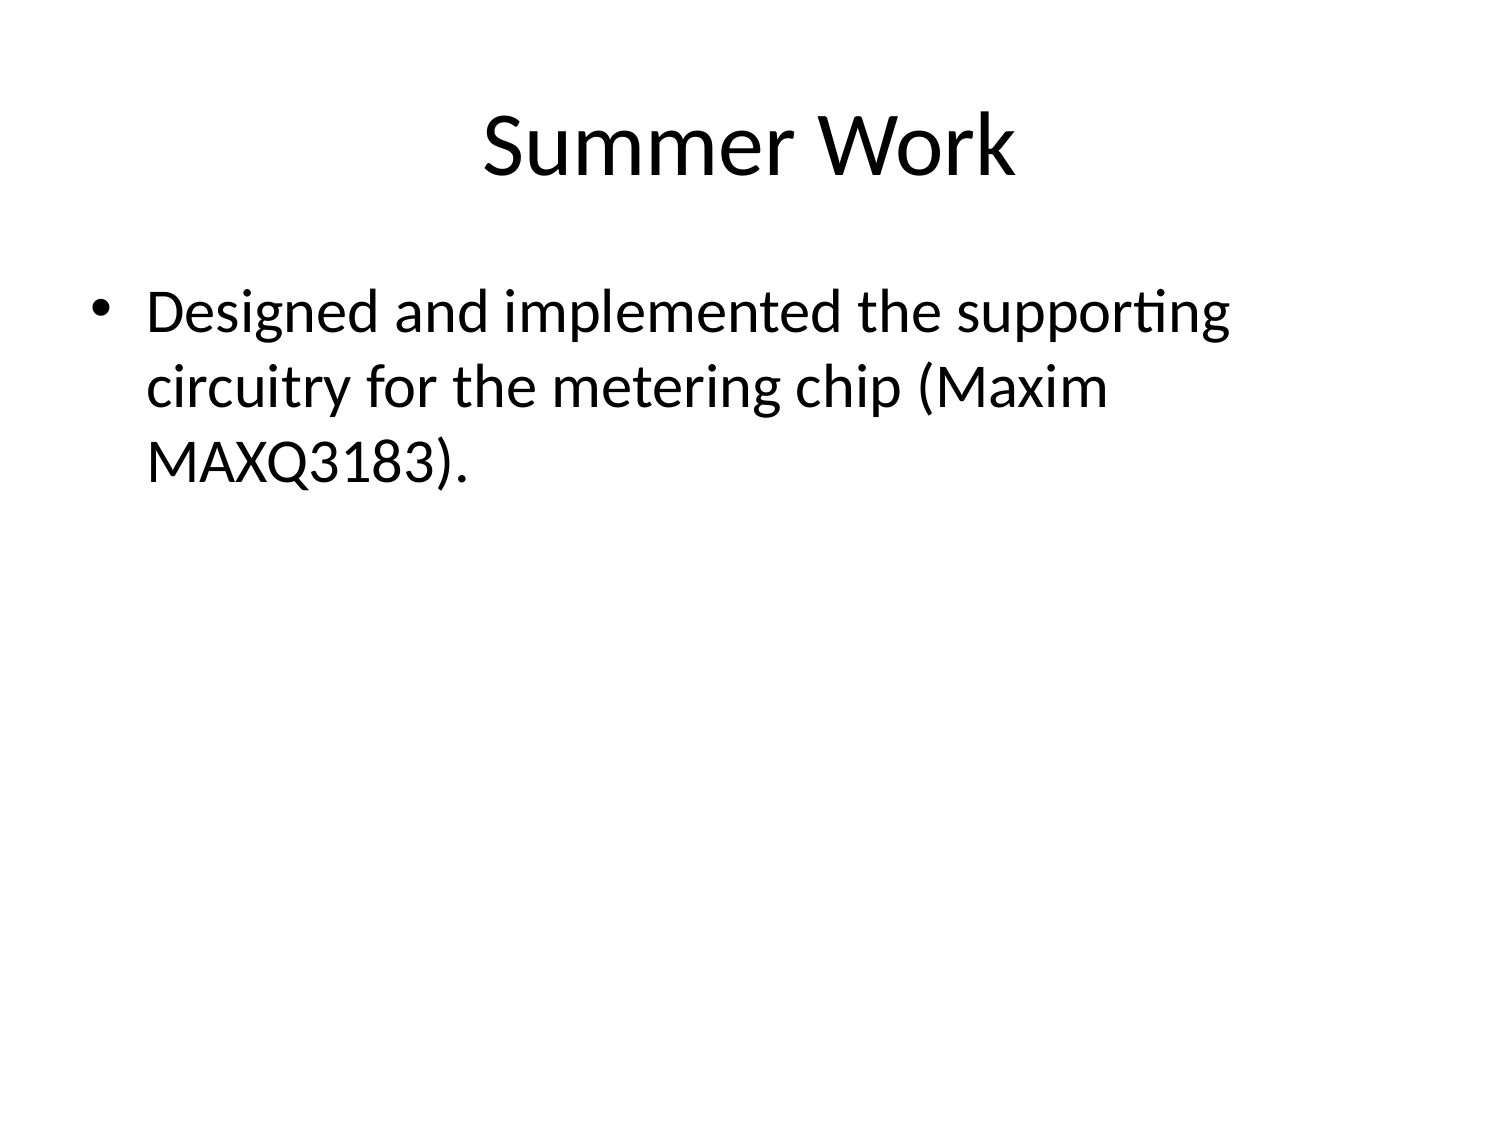

# Summer Work
Designed and implemented the supporting circuitry for the metering chip (Maxim MAXQ3183).